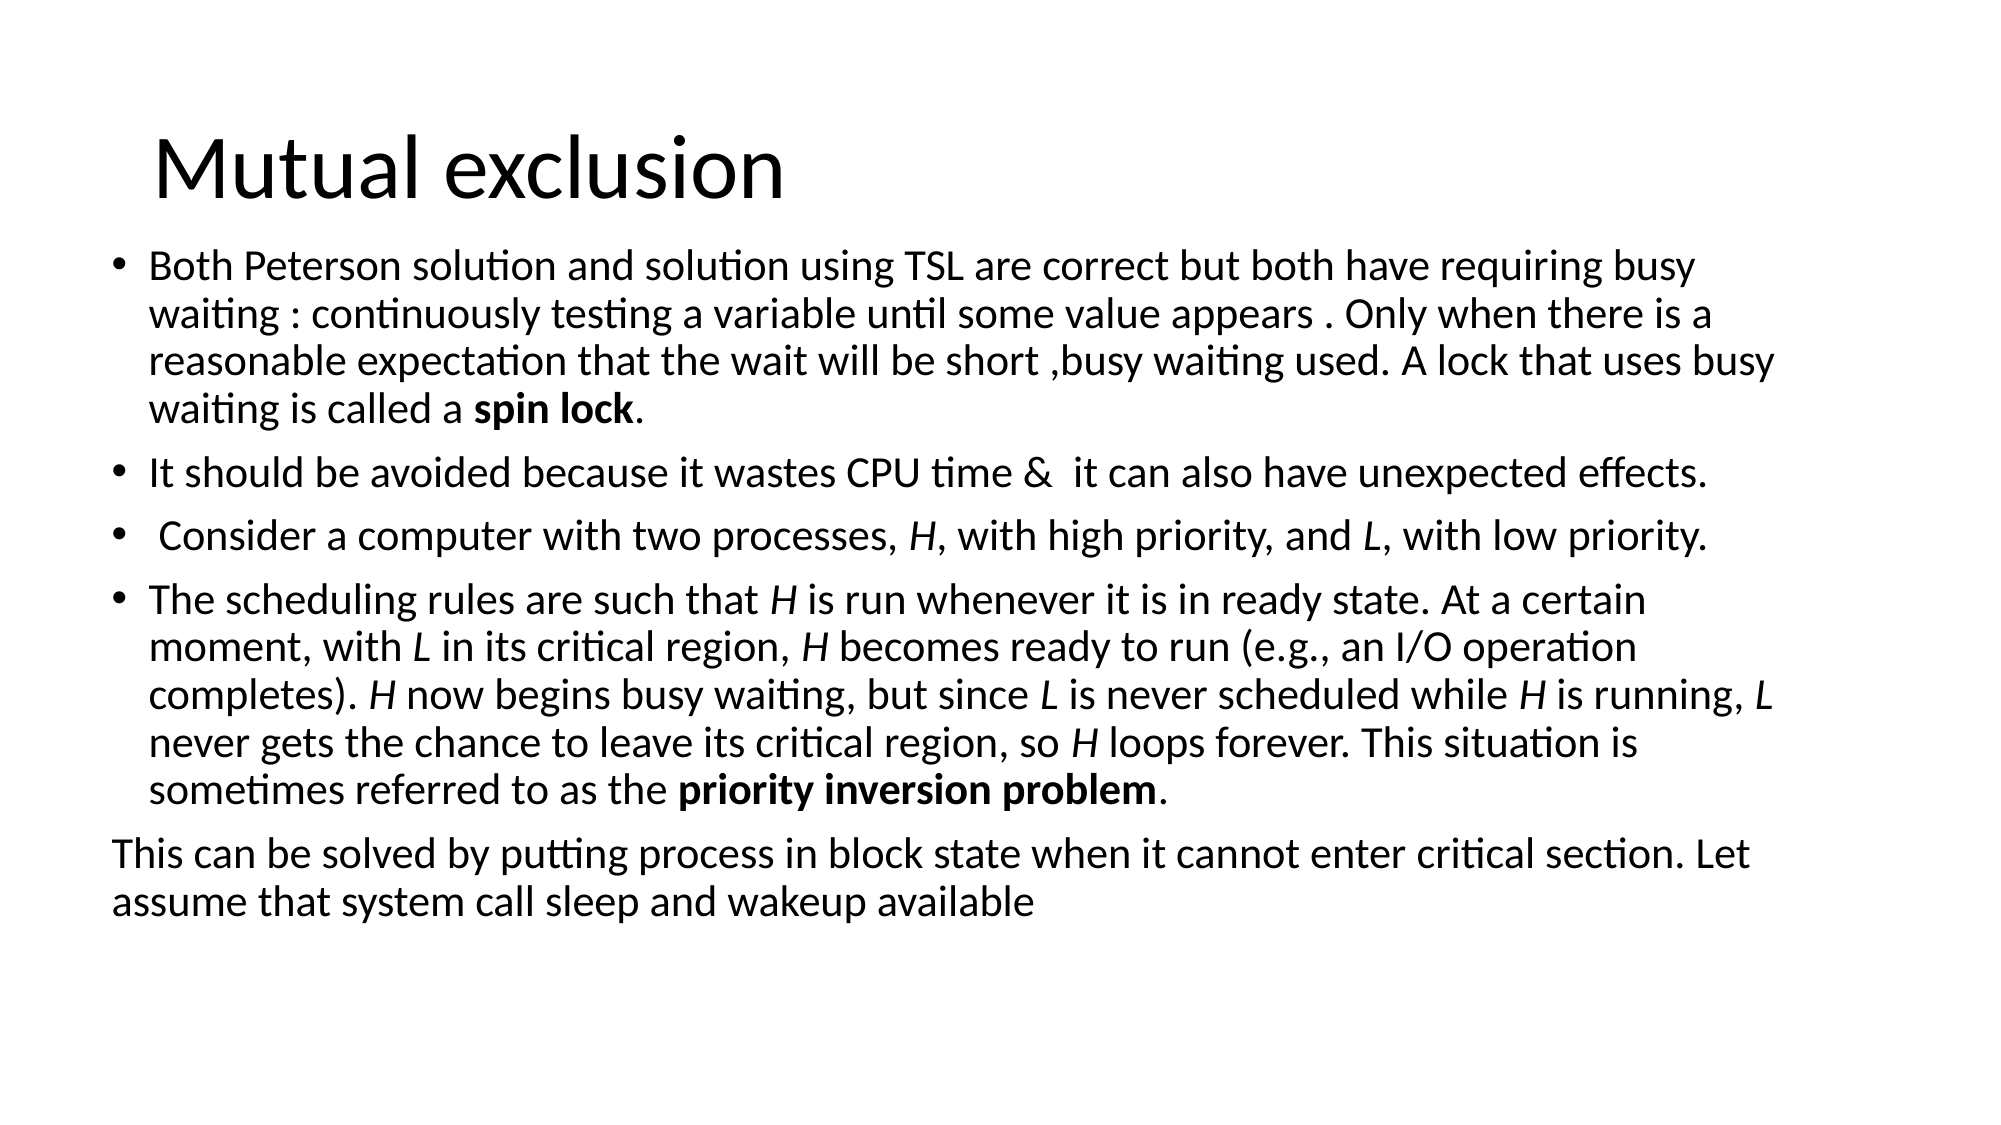

# Mutual exclusion
Both Peterson solution and solution using TSL are correct but both have requiring busy waiting : continuously testing a variable until some value appears . Only when there is a reasonable expectation that the wait will be short ,busy waiting used. A lock that uses busy waiting is called a spin lock.
It should be avoided because it wastes CPU time &  it can also have unexpected effects.
 Consider a computer with two processes, H, with high priority, and L, with low priority.
The scheduling rules are such that H is run whenever it is in ready state. At a certain moment, with L in its critical region, H becomes ready to run (e.g., an I/O operation completes). H now begins busy waiting, but since L is never scheduled while H is running, L never gets the chance to leave its critical region, so H loops forever. This situation is sometimes referred to as the priority inversion problem.
This can be solved by putting process in block state when it cannot enter critical section. Let assume that system call sleep and wakeup available